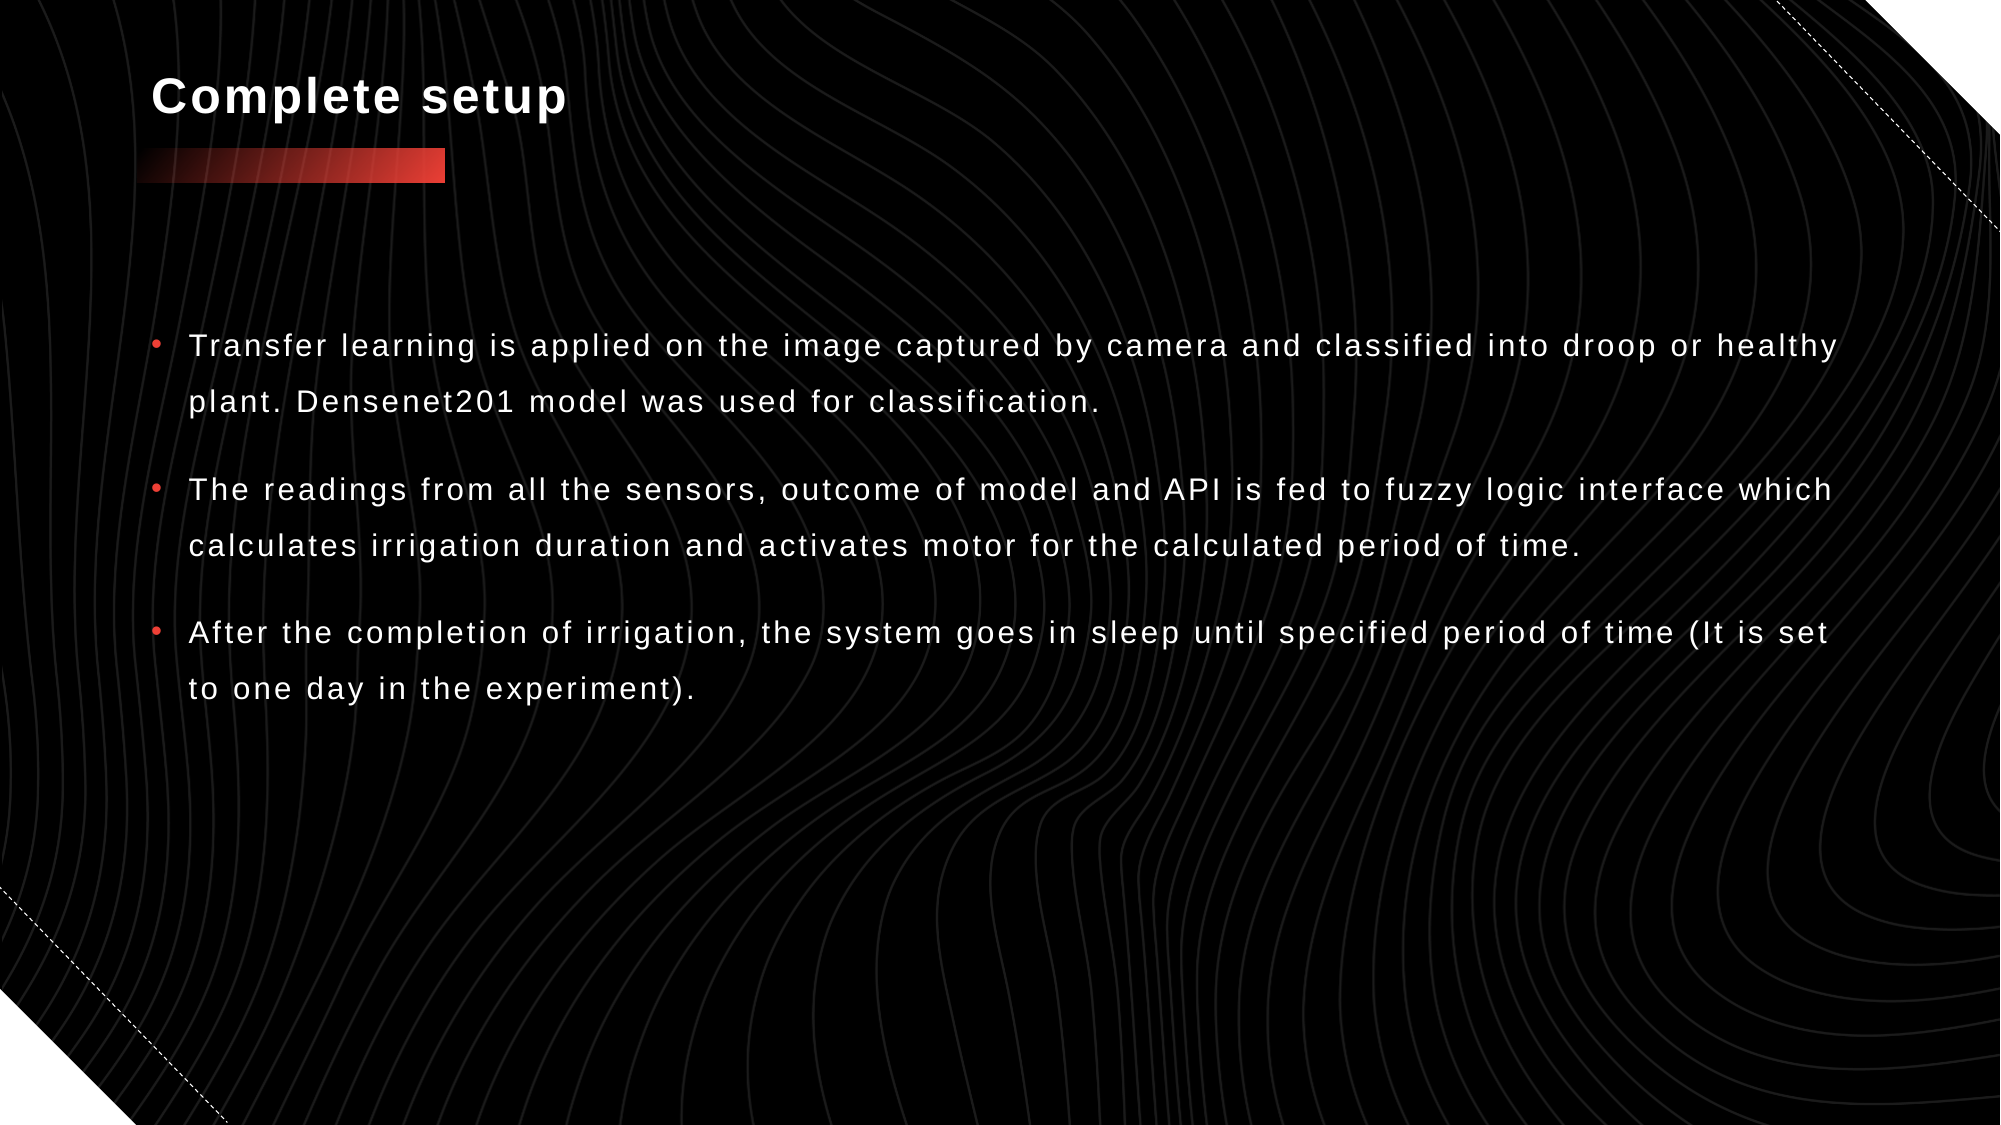

# Complete setup
Transfer learning is applied on the image captured by camera and classified into droop or healthy plant. Densenet201 model was used for classification.
The readings from all the sensors, outcome of model and API is fed to fuzzy logic interface which calculates irrigation duration and activates motor for the calculated period of time.
After the completion of irrigation, the system goes in sleep until specified period of time (It is set to one day in the experiment).